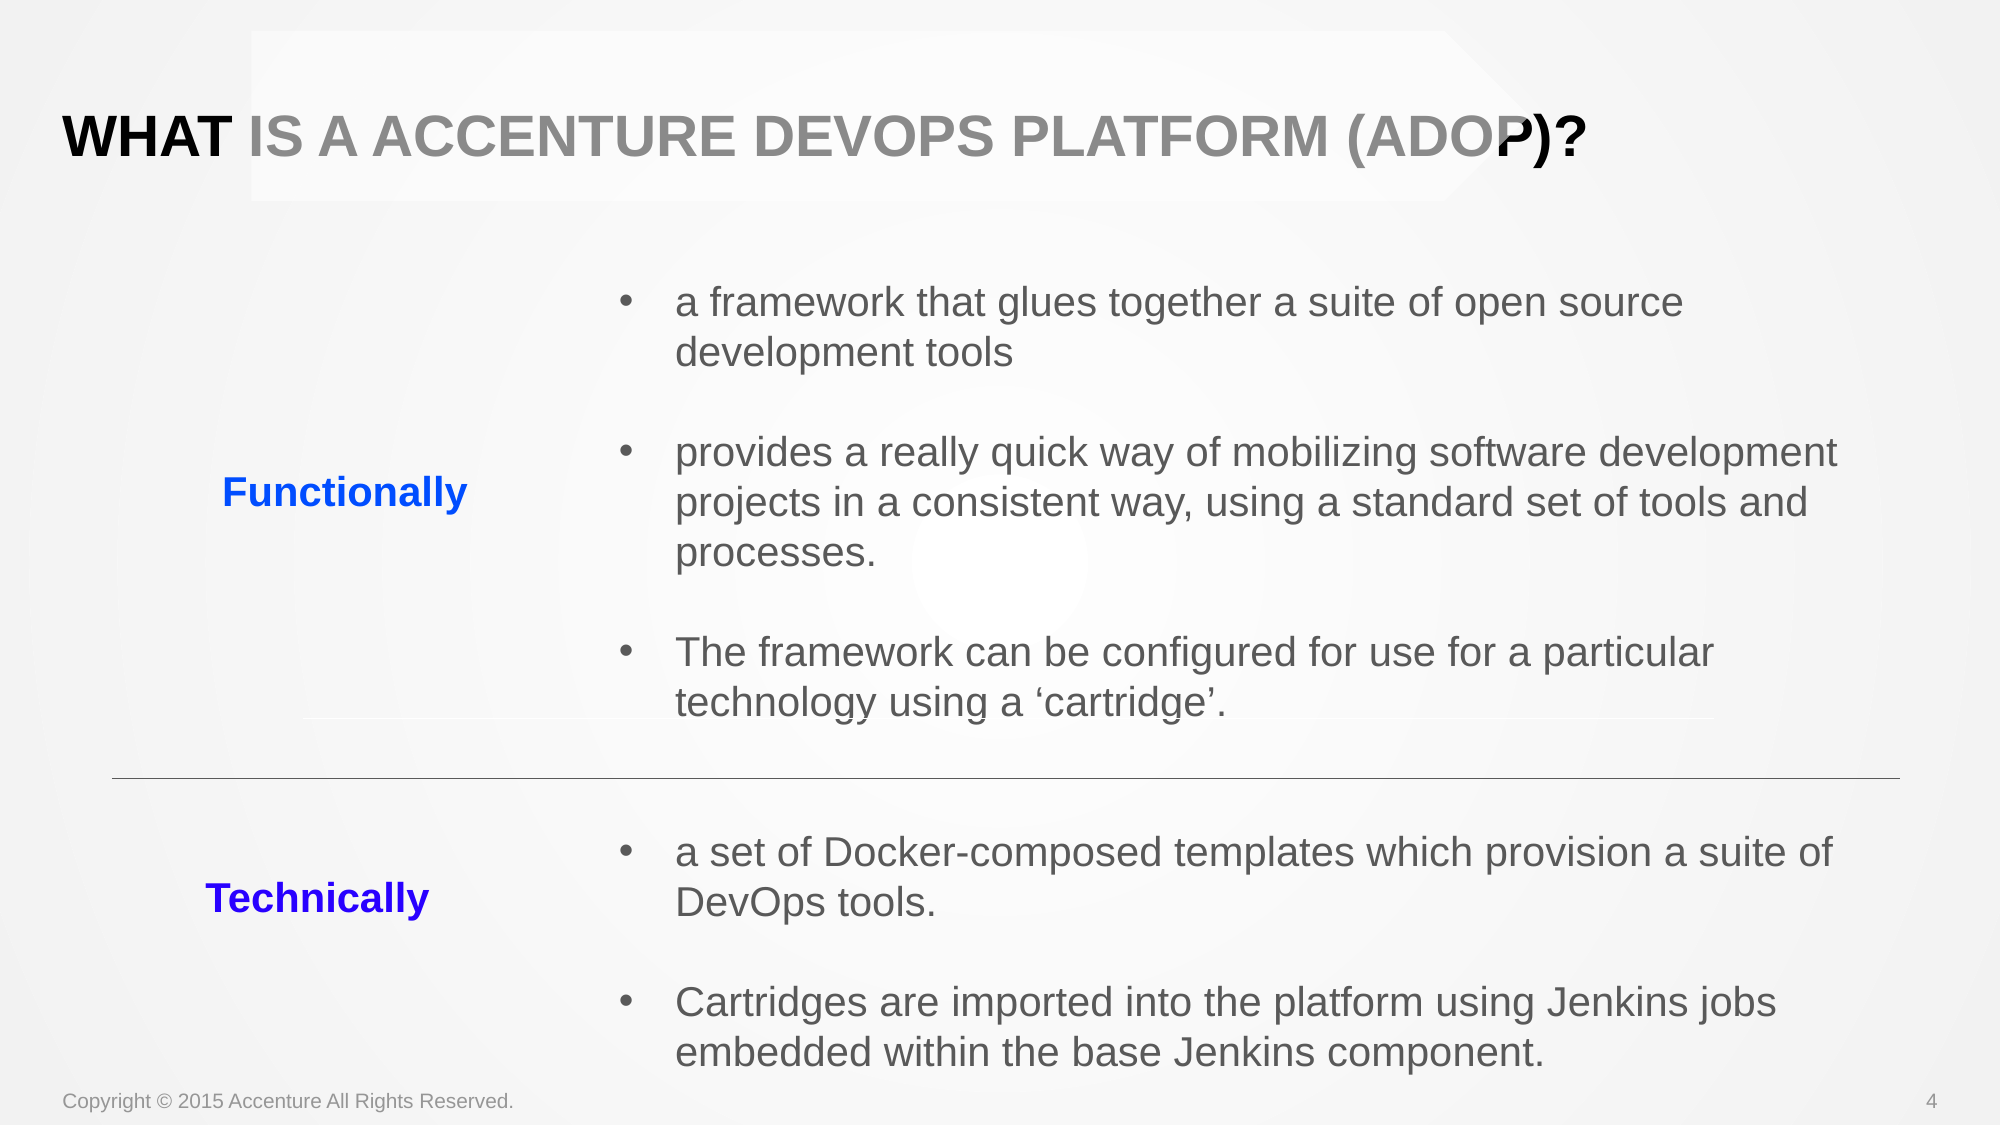

# What is a Accenture DevOps Platform (ADOP)?

a framework that glues together a suite of open source development tools

provides a really quick way of mobilizing software development projects in a consistent way, using a standard set of tools and processes.

The framework can be configured for use for a particular technology using a ‘cartridge’.

a set of Docker-composed templates which provision a suite of DevOps tools.

Cartridges are imported into the platform using Jenkins jobs embedded within the base Jenkins component.
Functionally
Technically
Copyright © 2015 Accenture All Rights Reserved.
4